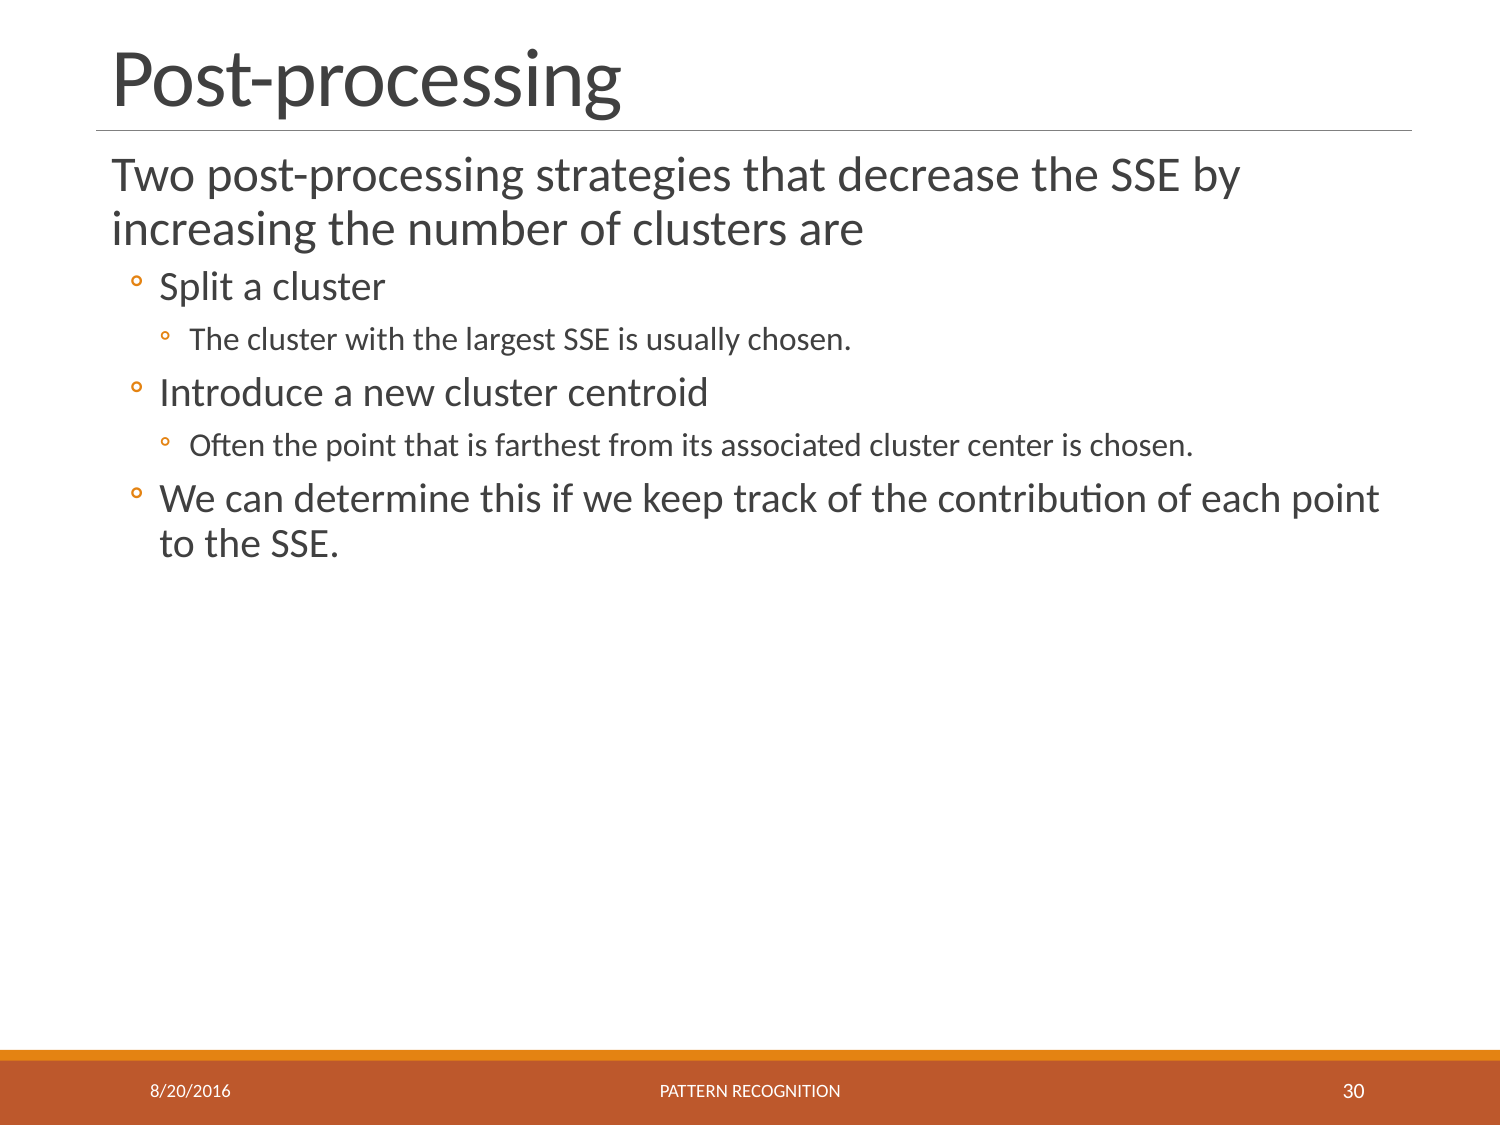

# Post-processing
Two post-processing strategies that decrease the SSE by increasing the number of clusters are
Split a cluster
The cluster with the largest SSE is usually chosen.
Introduce a new cluster centroid
Often the point that is farthest from its associated cluster center is chosen.
We can determine this if we keep track of the contribution of each point to the SSE.
8/20/2016
Pattern recognition
30